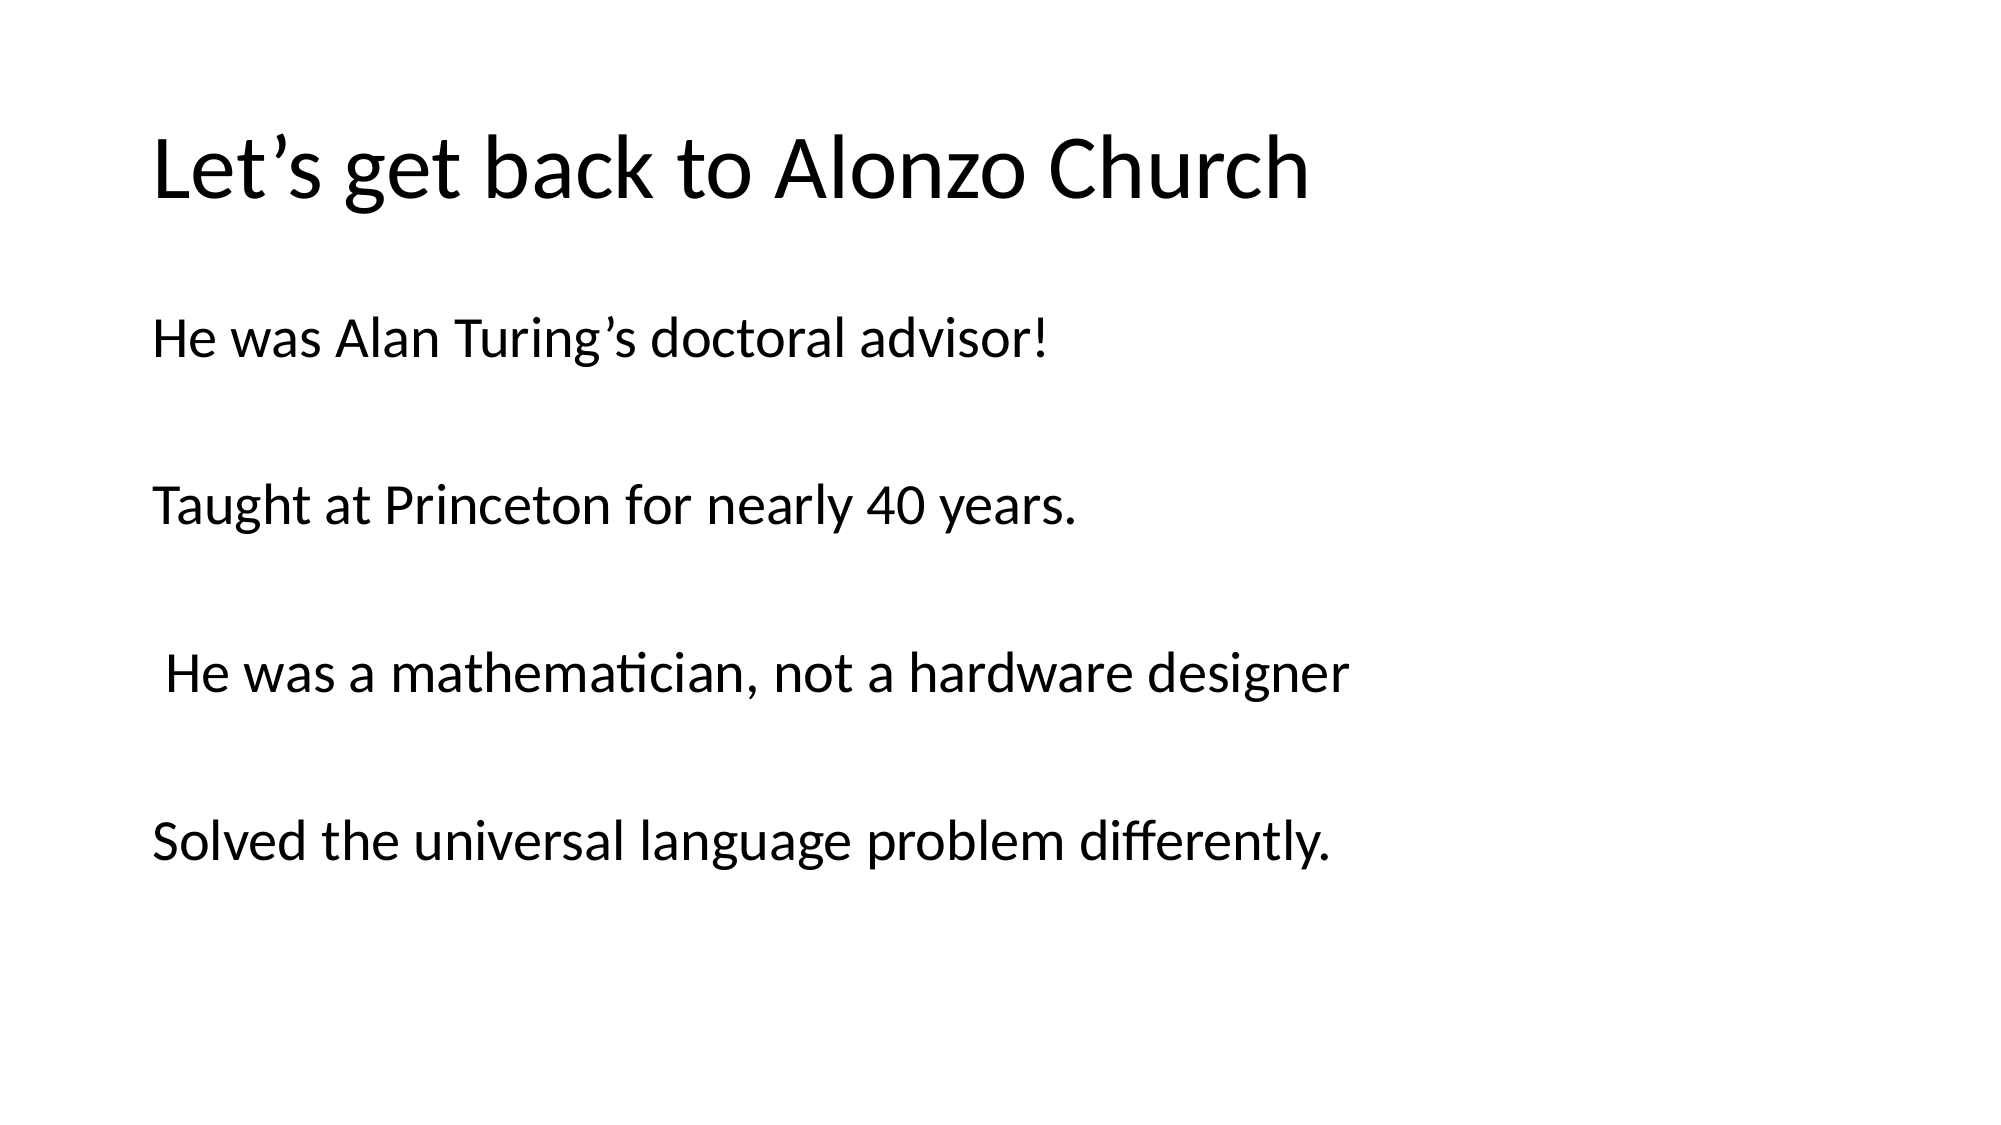

# Let’s get back to Alonzo Church
He was Alan Turing’s doctoral advisor!

Taught at Princeton for nearly 40 years.

 He was a mathematician, not a hardware designer

Solved the universal language problem differently.